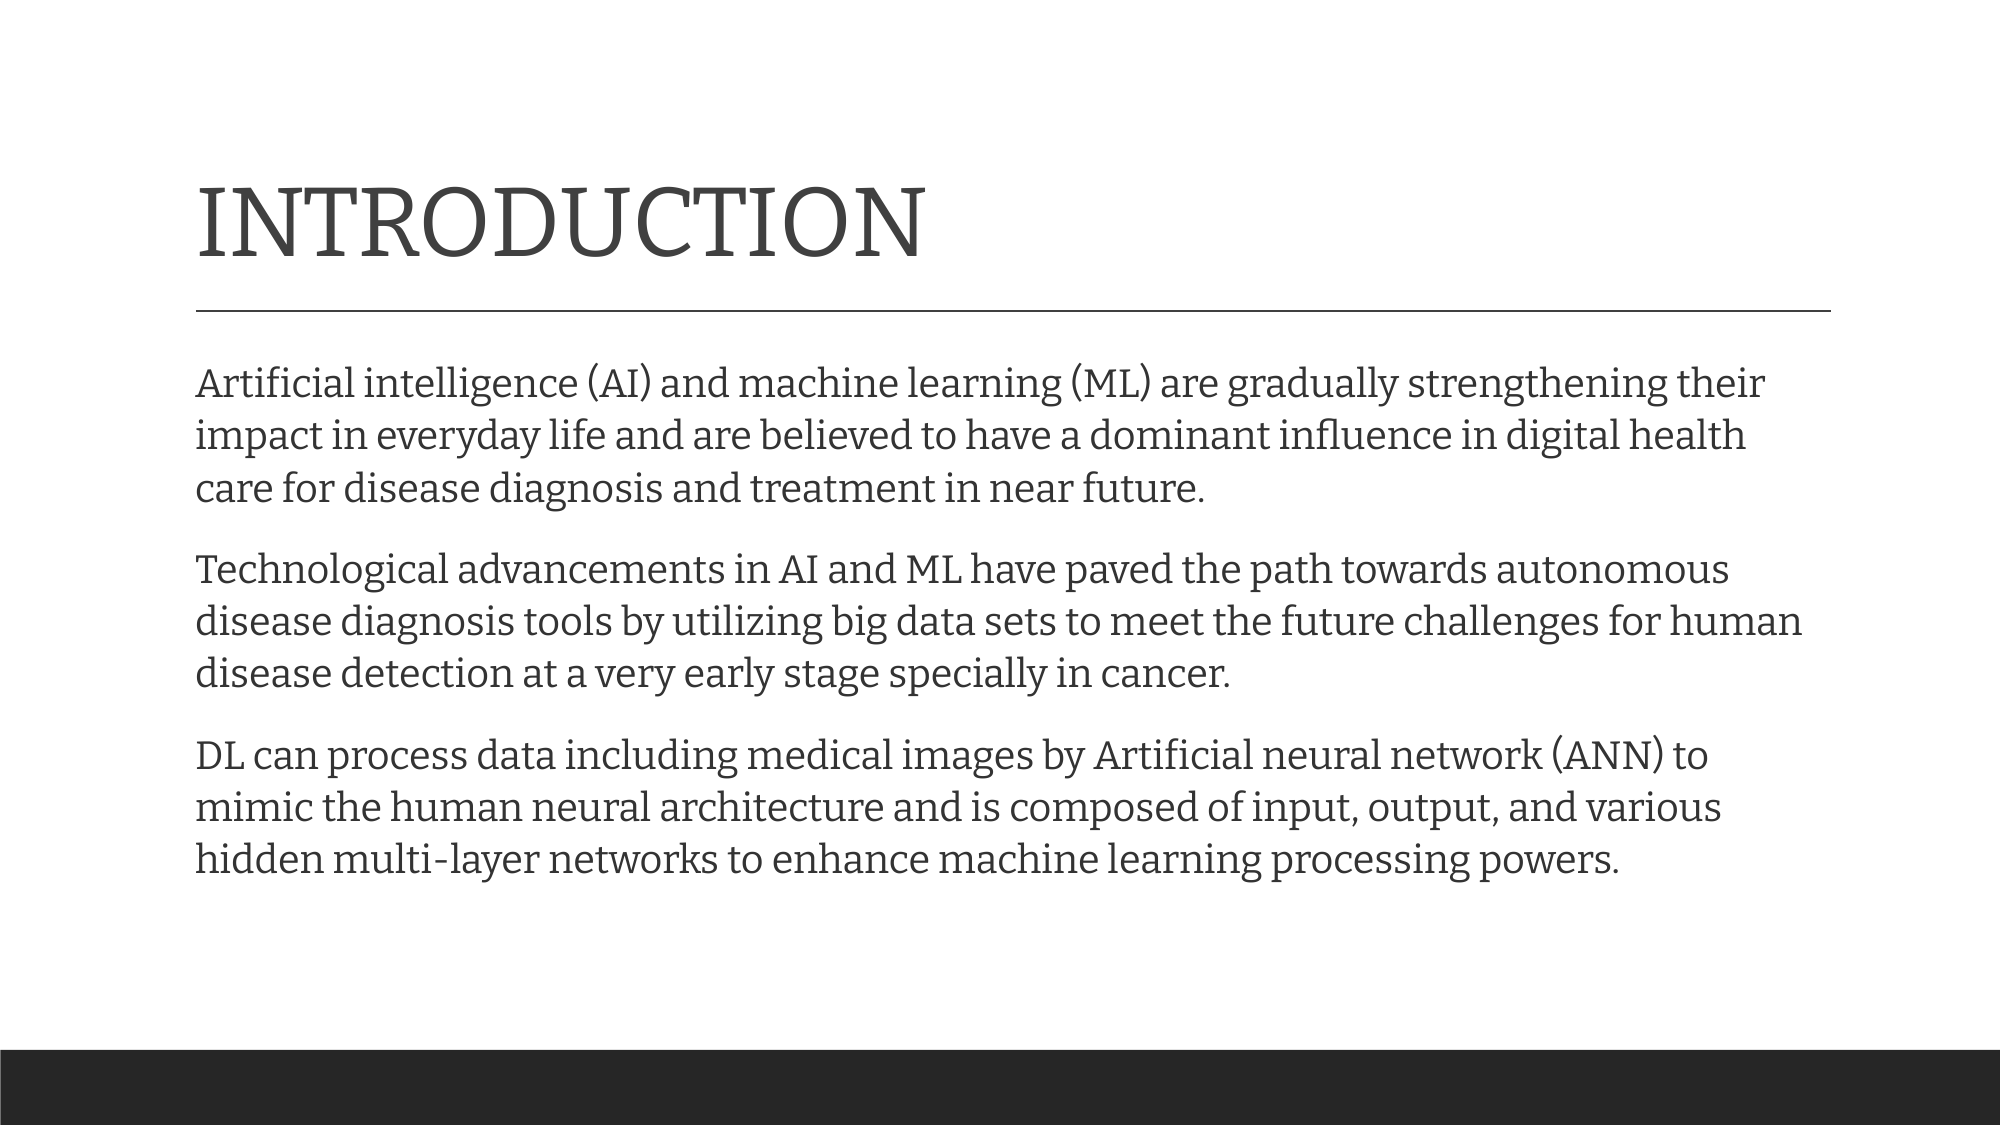

# INTRODUCTION
Artificial intelligence (AI) and machine learning (ML) are gradually strengthening their impact in everyday life and are believed to have a dominant influence in digital health care for disease diagnosis and treatment in near future.
Technological advancements in AI and ML have paved the path towards autonomous disease diagnosis tools by utilizing big data sets to meet the future challenges for human disease detection at a very early stage specially in cancer.
DL can process data including medical images by Artificial neural network (ANN) to mimic the human neural architecture and is composed of input, output, and various hidden multi-layer networks to enhance machine learning processing powers.